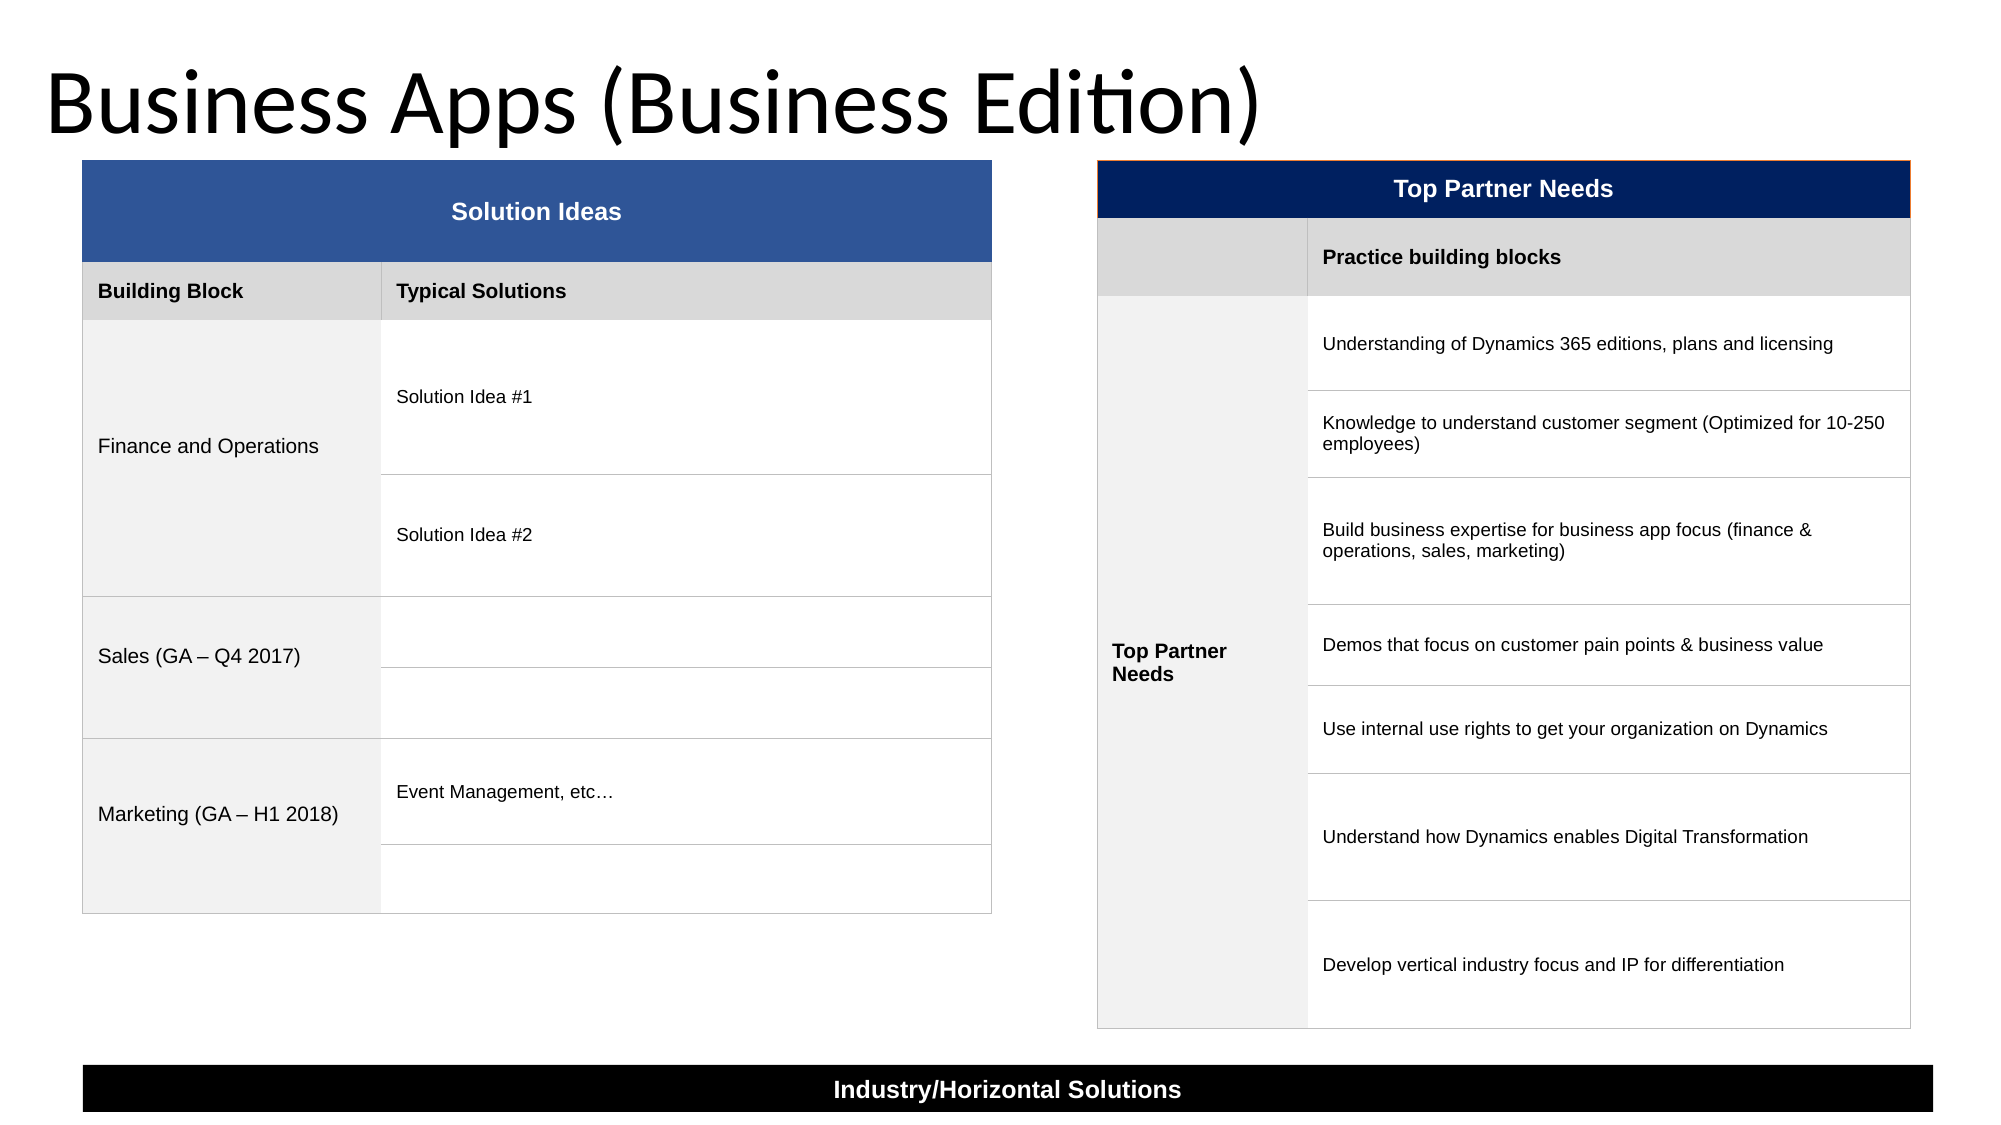

# Business Apps (Business Edition)
| Solution Ideas |  |
| --- | --- |
| Building Block | Typical Solutions |
| Finance and Operations | Solution Idea #1 |
|  | Solution Idea #2 |
| Sales (GA – Q4 2017) |  |
|  |  |
| Marketing (GA – H1 2018) | Event Management, etc… |
|  |  |
| Top Partner Needs |  |
| --- | --- |
|  | Practice building blocks |
| Top Partner Needs | Understanding of Dynamics 365 editions, plans and licensing |
|  | Knowledge to understand customer segment (Optimized for 10-250 employees) |
|  | Build business expertise for business app focus (finance & operations, sales, marketing) |
|  | Demos that focus on customer pain points & business value |
|  | Use internal use rights to get your organization on Dynamics |
|  | Understand how Dynamics enables Digital Transformation |
|  | Develop vertical industry focus and IP for differentiation |
Industry/Horizontal Solutions